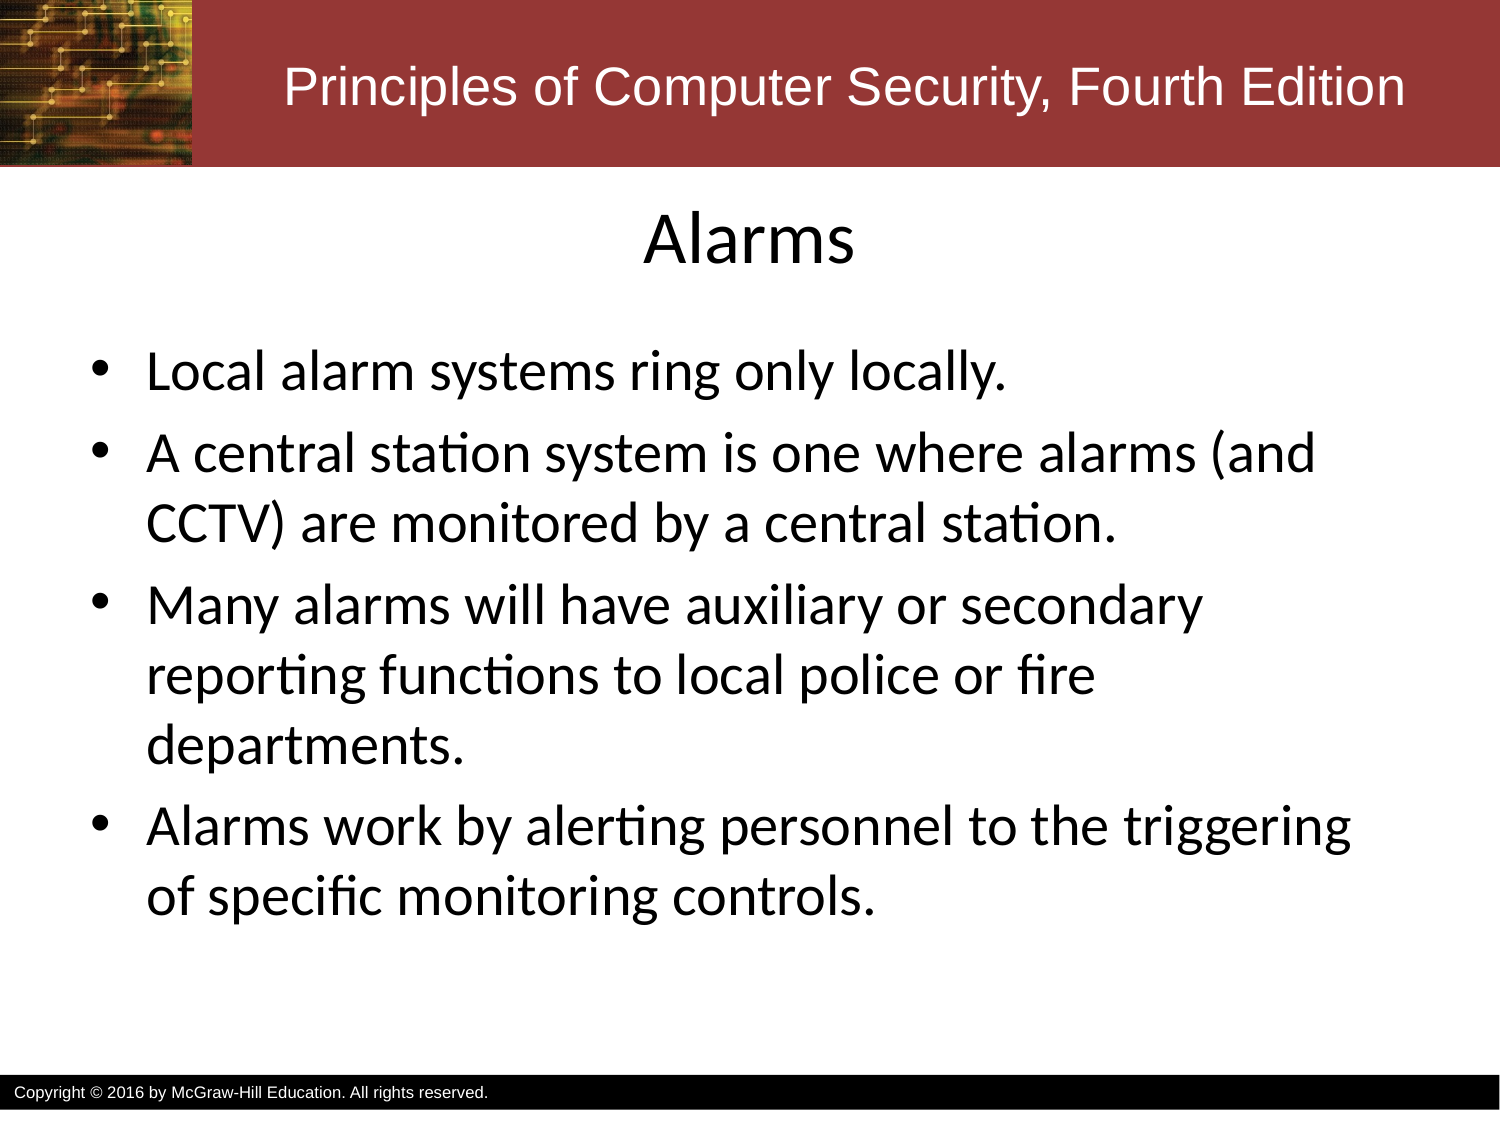

# Alarms
Local alarm systems ring only locally.
A central station system is one where alarms (and CCTV) are monitored by a central station.
Many alarms will have auxiliary or secondary reporting functions to local police or fire departments.
Alarms work by alerting personnel to the triggering of specific monitoring controls.